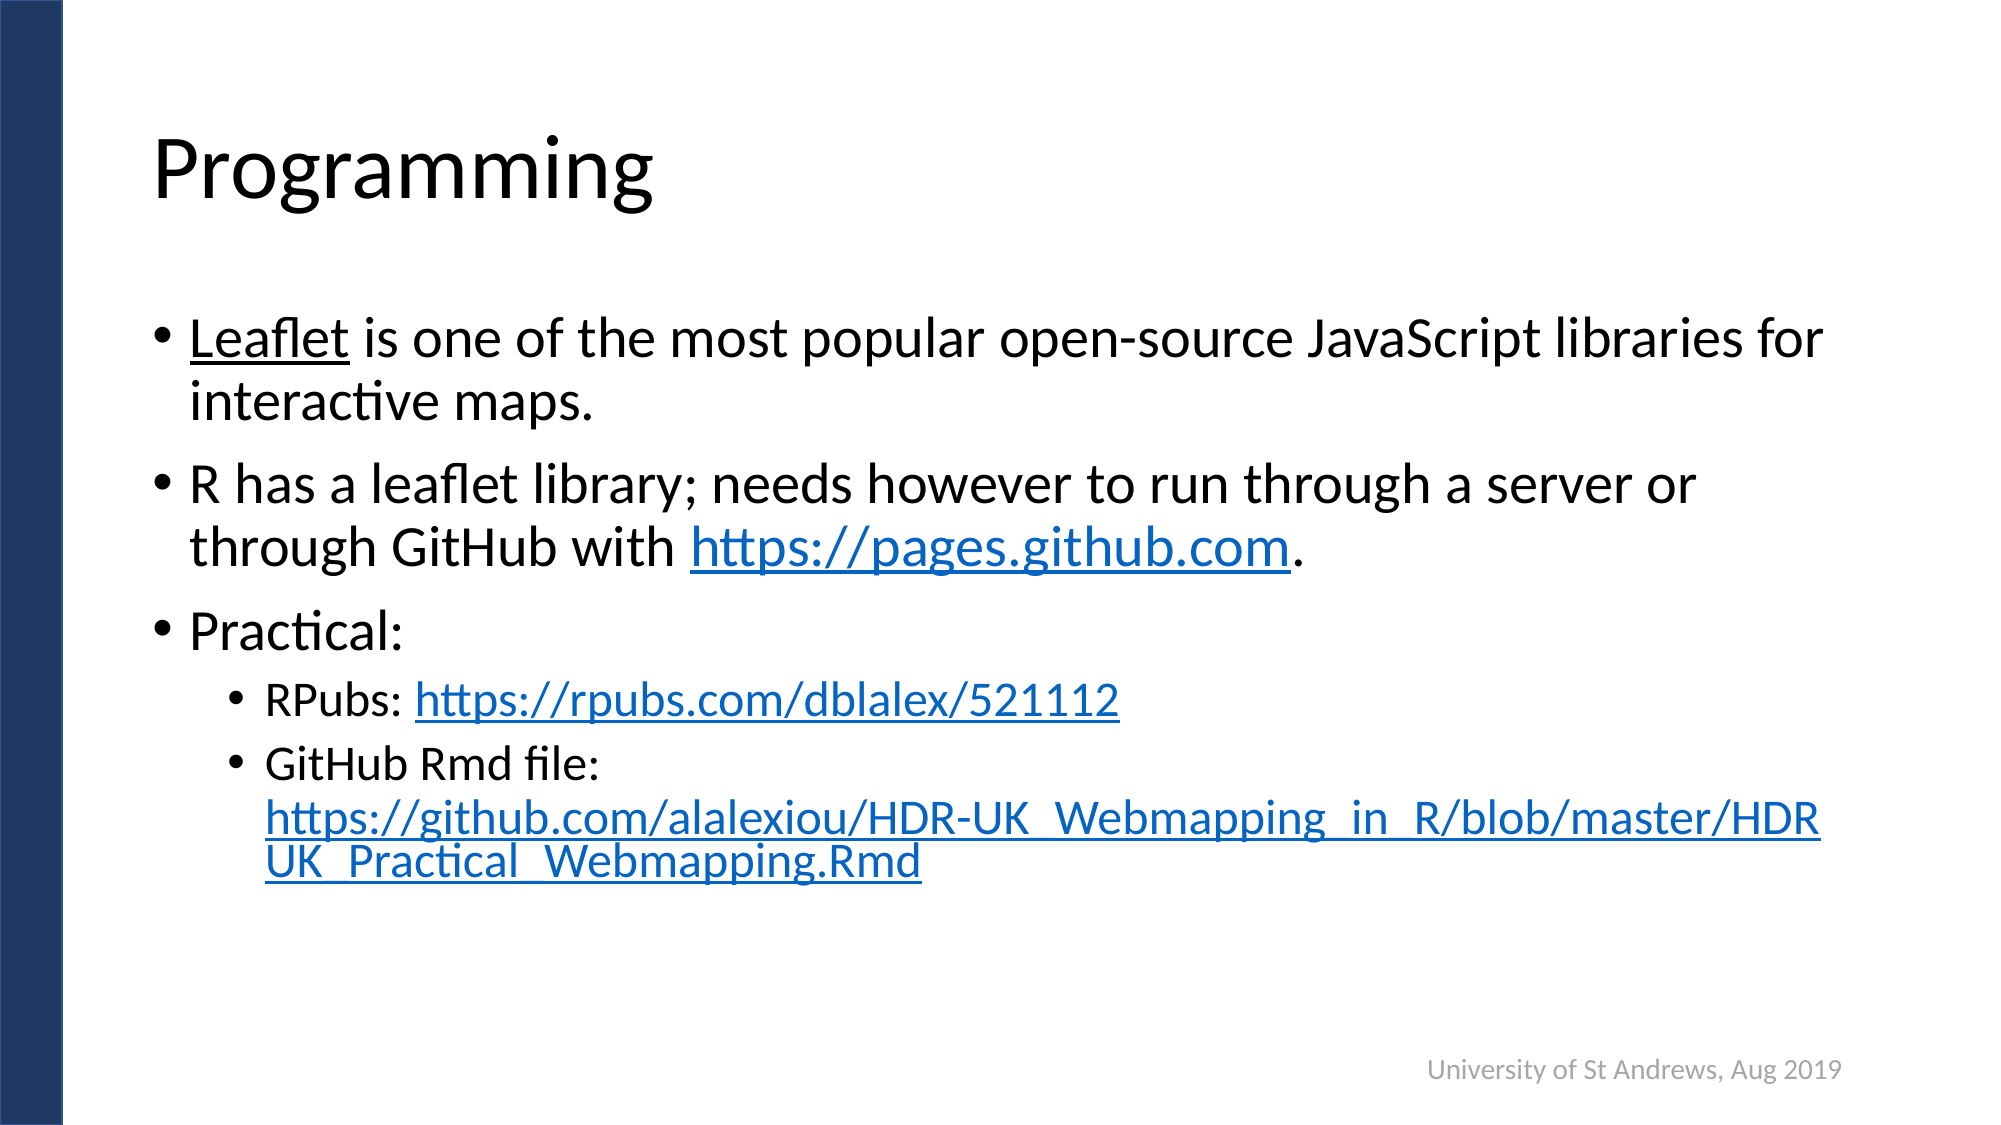

# Programming
Leaflet is one of the most popular open-source JavaScript libraries for interactive maps.
R has a leaflet library; needs however to run through a server or through GitHub with https://pages.github.com.
Practical:
RPubs: https://rpubs.com/dblalex/521112
GitHub Rmd file: https://github.com/alalexiou/HDR-UK_Webmapping_in_R/blob/master/HDRUK_Practical_Webmapping.Rmd